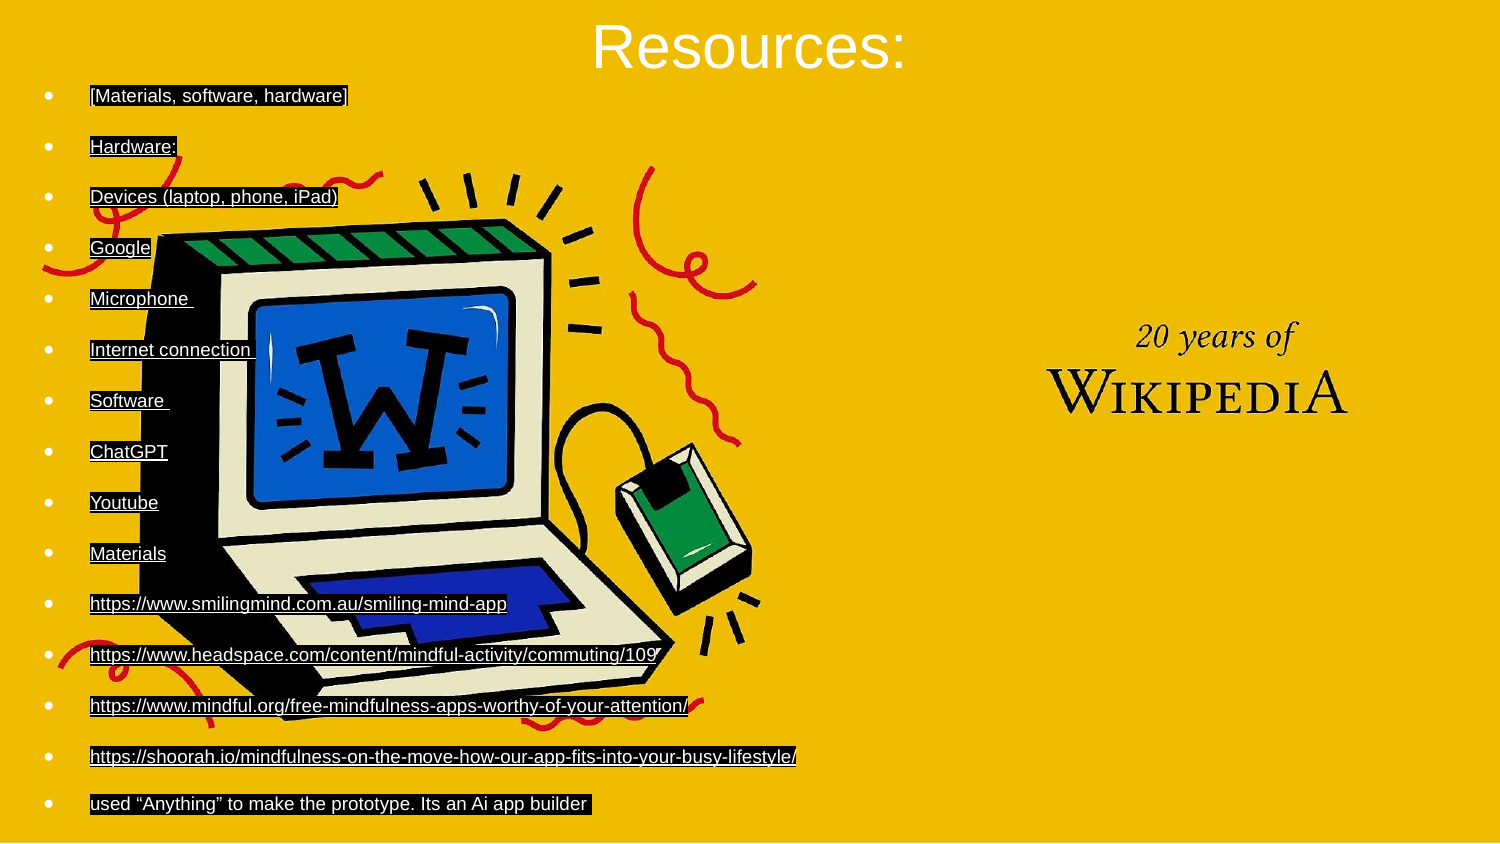

Resources:
[Materials, software, hardware]
Hardware:
Devices (laptop, phone, iPad)
Google
Microphone
Internet connection
Software
ChatGPT
Youtube
Materials
https://www.smilingmind.com.au/smiling-mind-app
https://www.headspace.com/content/mindful-activity/commuting/109
https://www.mindful.org/free-mindfulness-apps-worthy-of-your-attention/
https://shoorah.io/mindfulness-on-the-move-how-our-app-fits-into-your-busy-lifestyle/
used “Anything” to make the prototype. Its an Ai app builder